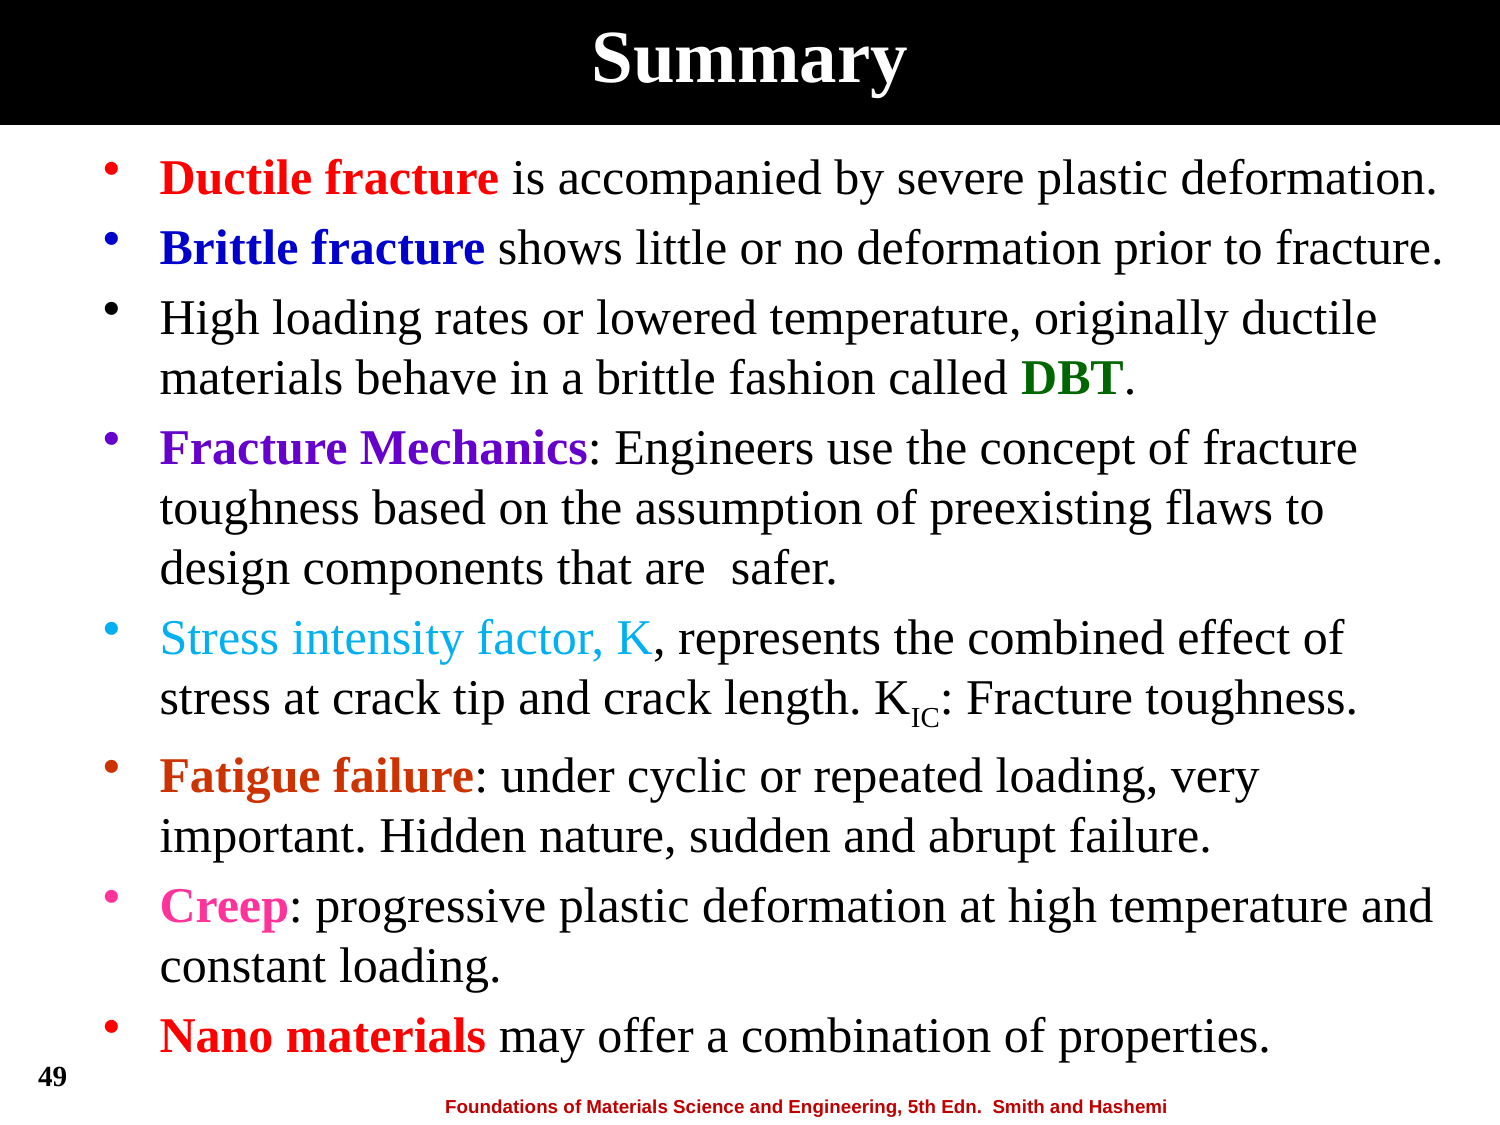

Summary
Ductile fracture is accompanied by severe plastic deformation.
Brittle fracture shows little or no deformation prior to fracture.
High loading rates or lowered temperature, originally ductile materials behave in a brittle fashion called DBT.
Fracture Mechanics: Engineers use the concept of fracture toughness based on the assumption of preexisting flaws to design components that are  safer.
Stress intensity factor, K, represents the combined effect of stress at crack tip and crack length. KIC: Fracture toughness.
Fatigue failure: under cyclic or repeated loading, very important. Hidden nature, sudden and abrupt failure.
Creep: progressive plastic deformation at high temperature and constant loading.
Nano materials may offer a combination of properties.
49